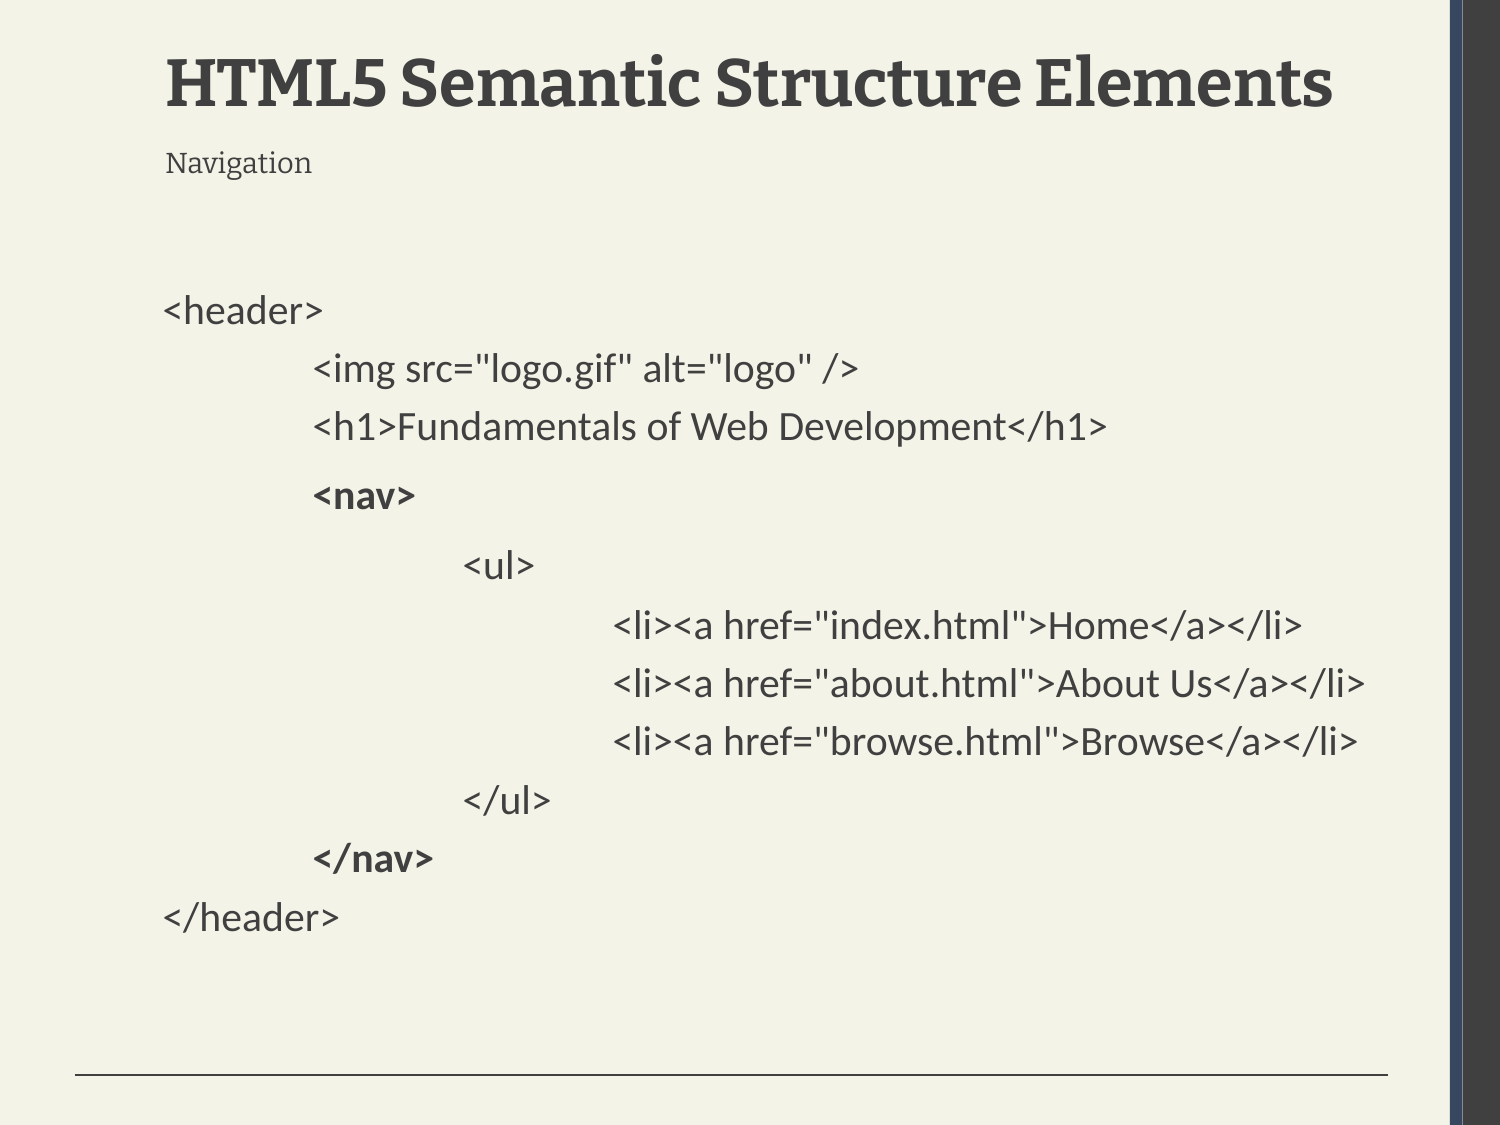

# HTML5 Semantic Structure Elements
Navigation
<header>
	<img src="logo.gif" alt="logo" />
	<h1>Fundamentals of Web Development</h1>
	<nav>
		<ul>
			<li><a href="index.html">Home</a></li>
			<li><a href="about.html">About Us</a></li>
			<li><a href="browse.html">Browse</a></li>
		</ul>
	</nav>
</header>